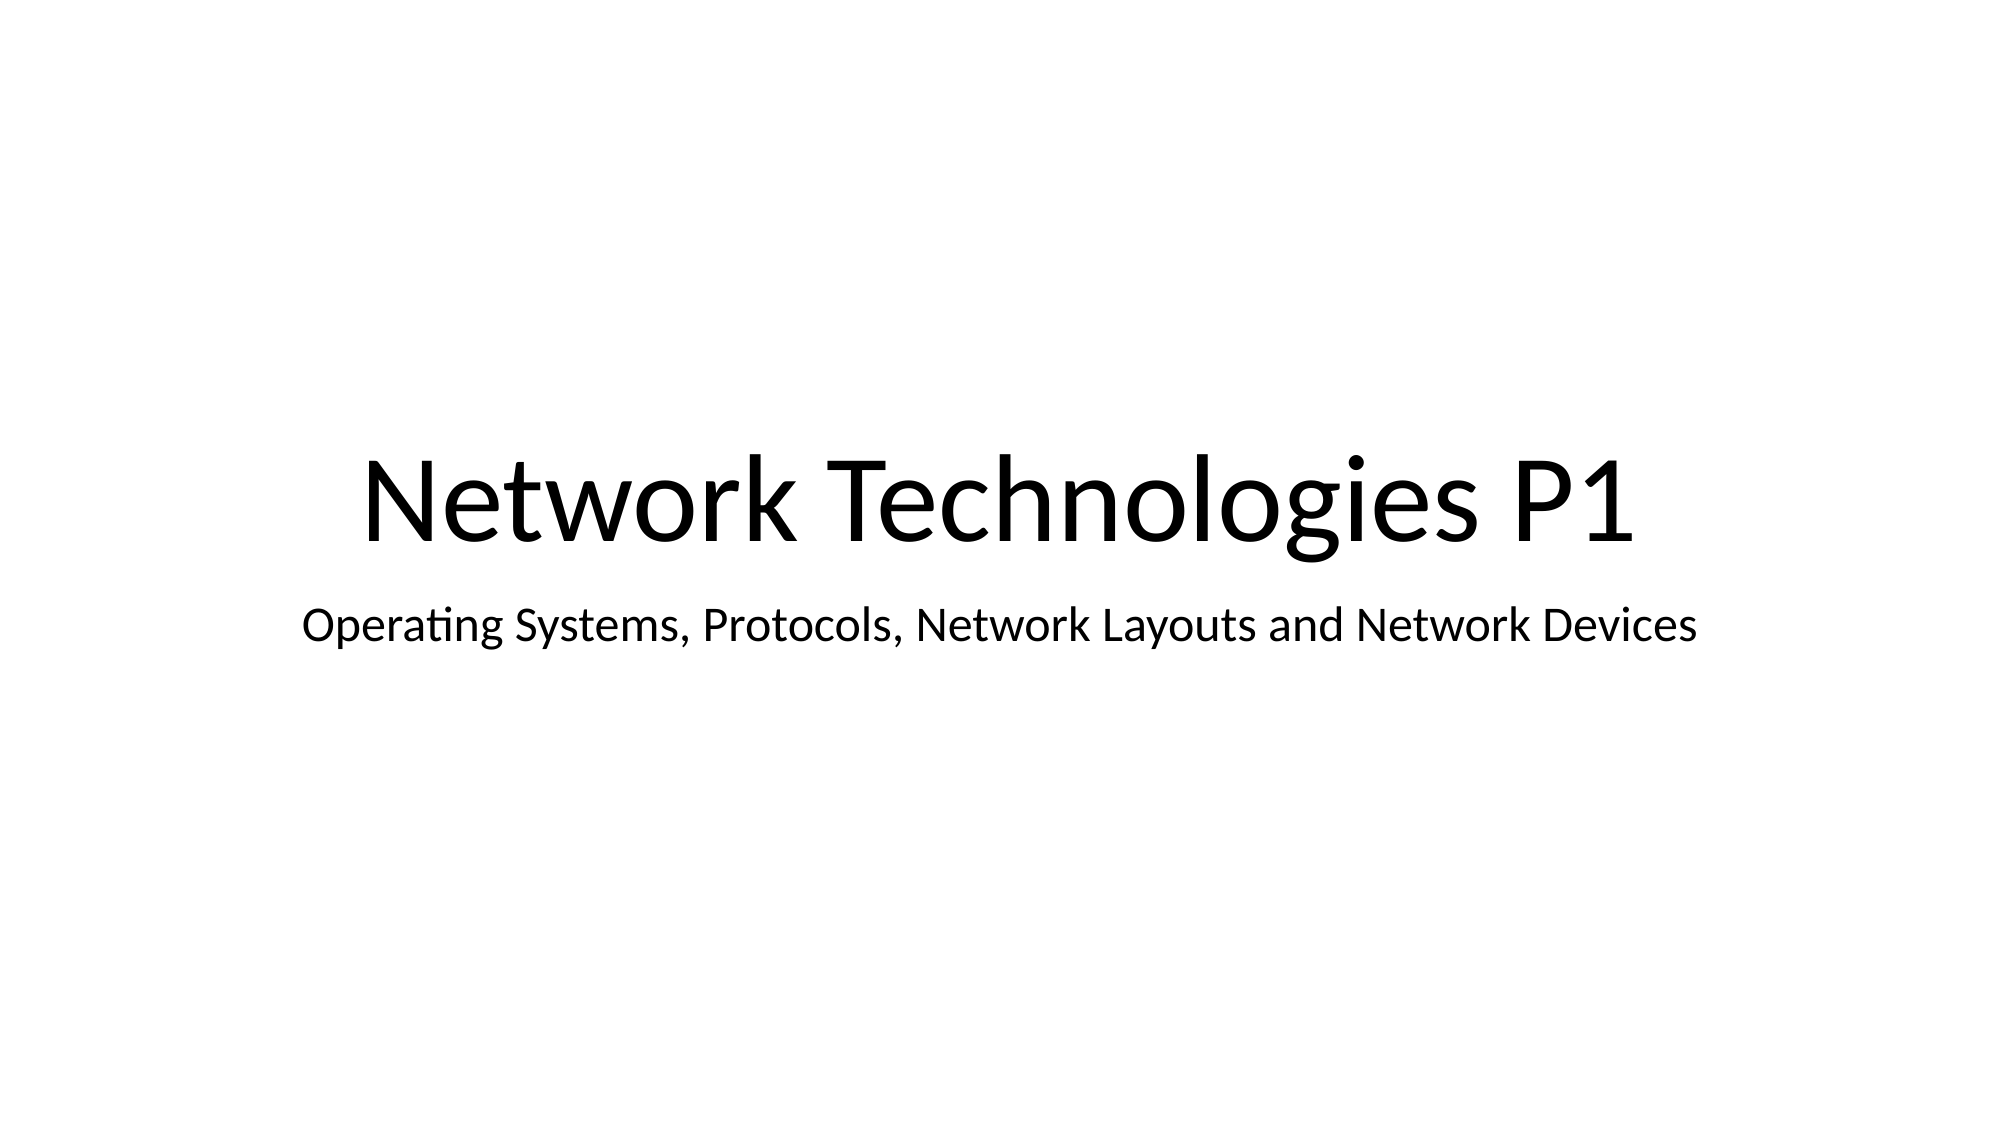

# Network Technologies P1
Operating Systems, Protocols, Network Layouts and Network Devices